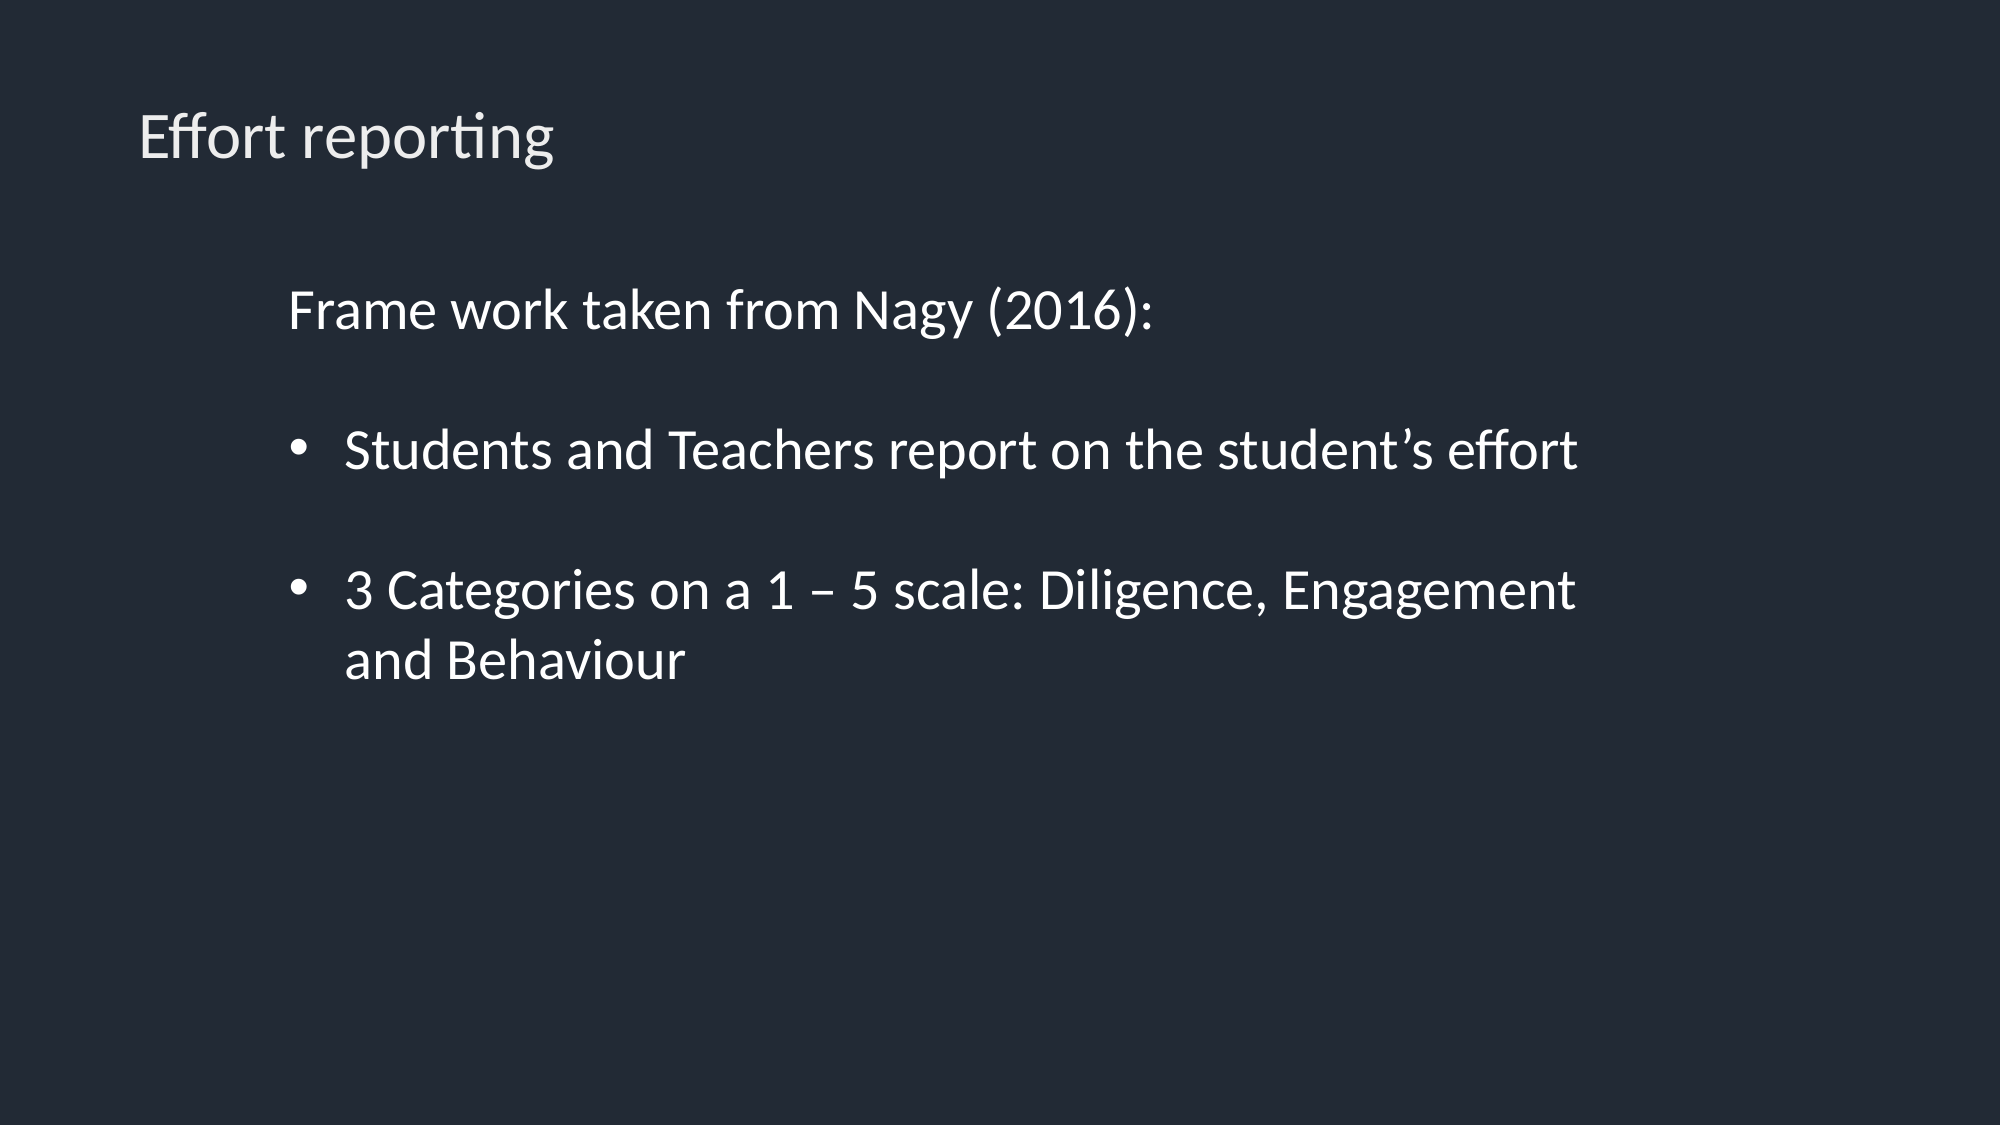

Effort reporting
Frame work taken from Nagy (2016):

Students and Teachers report on the student’s effort

3 Categories on a 1 – 5 scale: Diligence, Engagement and Behaviour